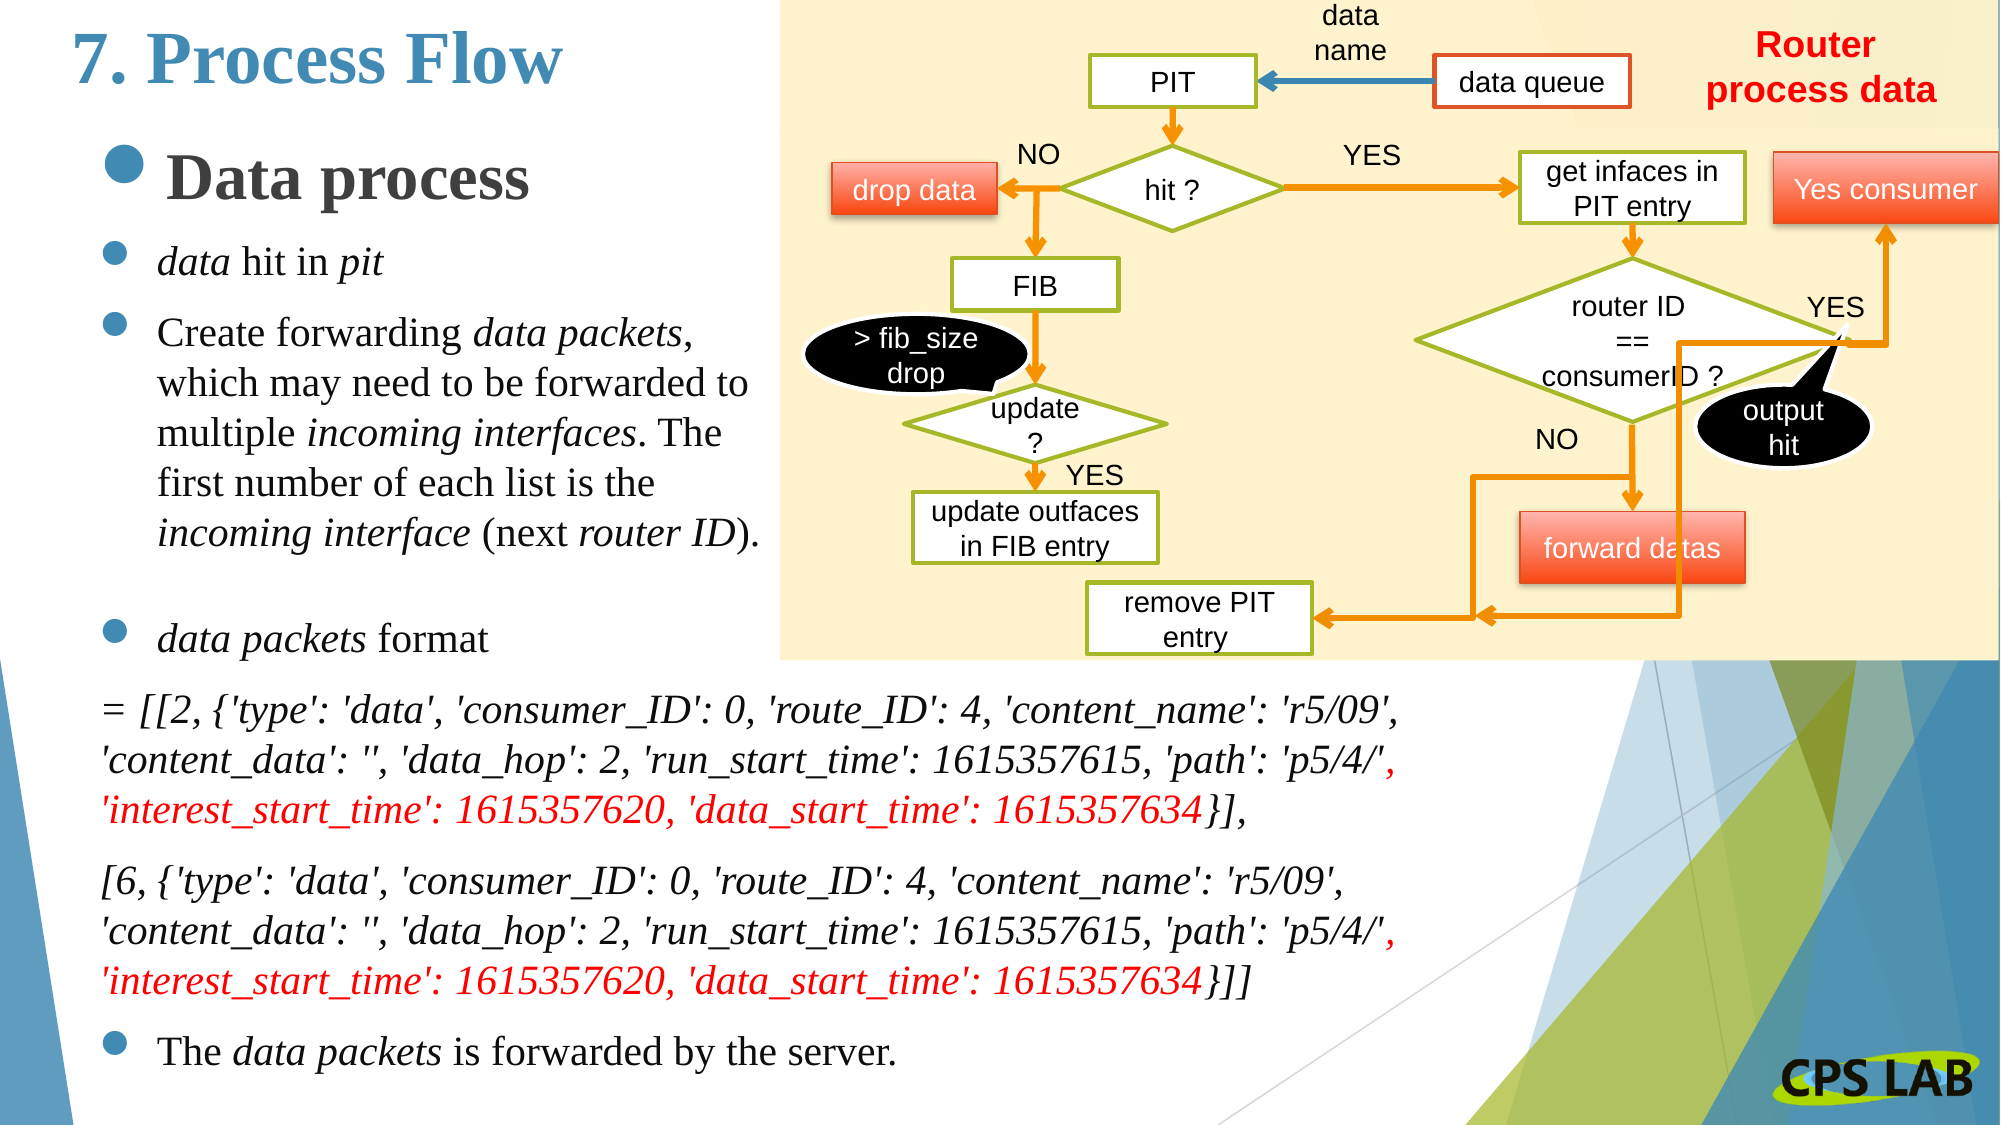

data
name

# 7. Process Flow
Router
process data
PIT
data queue
Data process
data hit in pit
Create forwarding data packets, which may need to be forwarded to multiple incoming interfaces. The first number of each list is the incoming interface (next router ID).
NO

YES
hit ?
get infaces in PIT entry
Yes consumer
drop data
router ID
==
consumerID ?
FIB
YES
> fib_size
drop
update ?
output hit
NO
YES
update outfaces in FIB entry
forward datas
remove PIT entry
data packets format
= [[2, {'type': 'data', 'consumer_ID': 0, 'route_ID': 4, 'content_name': 'r5/09', 'content_data': '', 'data_hop': 2, 'run_start_time': 1615357615, 'path': 'p5/4/', 'interest_start_time': 1615357620, 'data_start_time': 1615357634}],
[6, {'type': 'data', 'consumer_ID': 0, 'route_ID': 4, 'content_name': 'r5/09', 'content_data': '', 'data_hop': 2, 'run_start_time': 1615357615, 'path': 'p5/4/', 'interest_start_time': 1615357620, 'data_start_time': 1615357634}]]
The data packets is forwarded by the server.